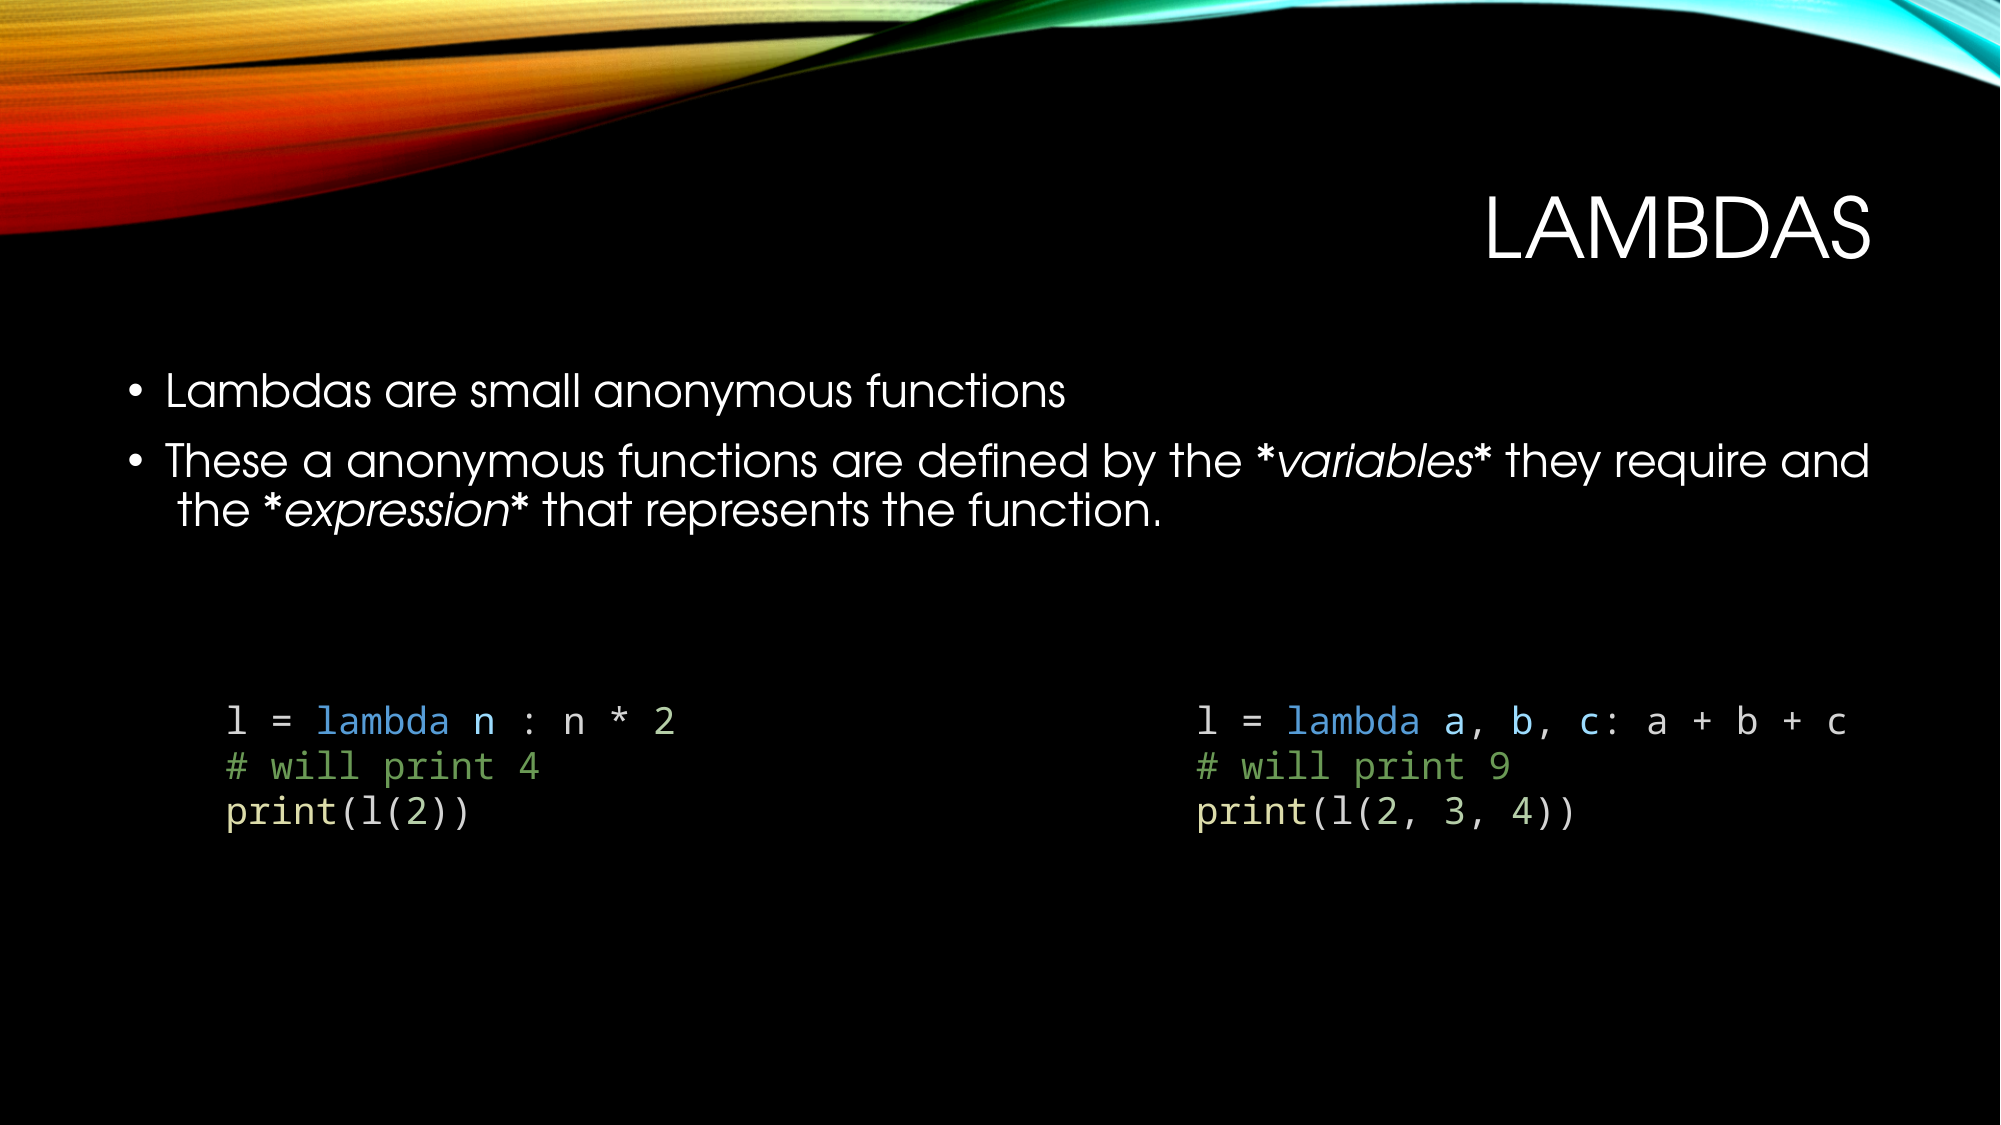

# Lambdas
Lambdas are small anonymous functions
These a anonymous functions are defined by the *variables* they require and the *expression* that represents the function.

l = lambda n : n * 2
# will print 4
print(l(2))
l = lambda a, b, c: a + b + c
# will print 9
print(l(2, 3, 4))